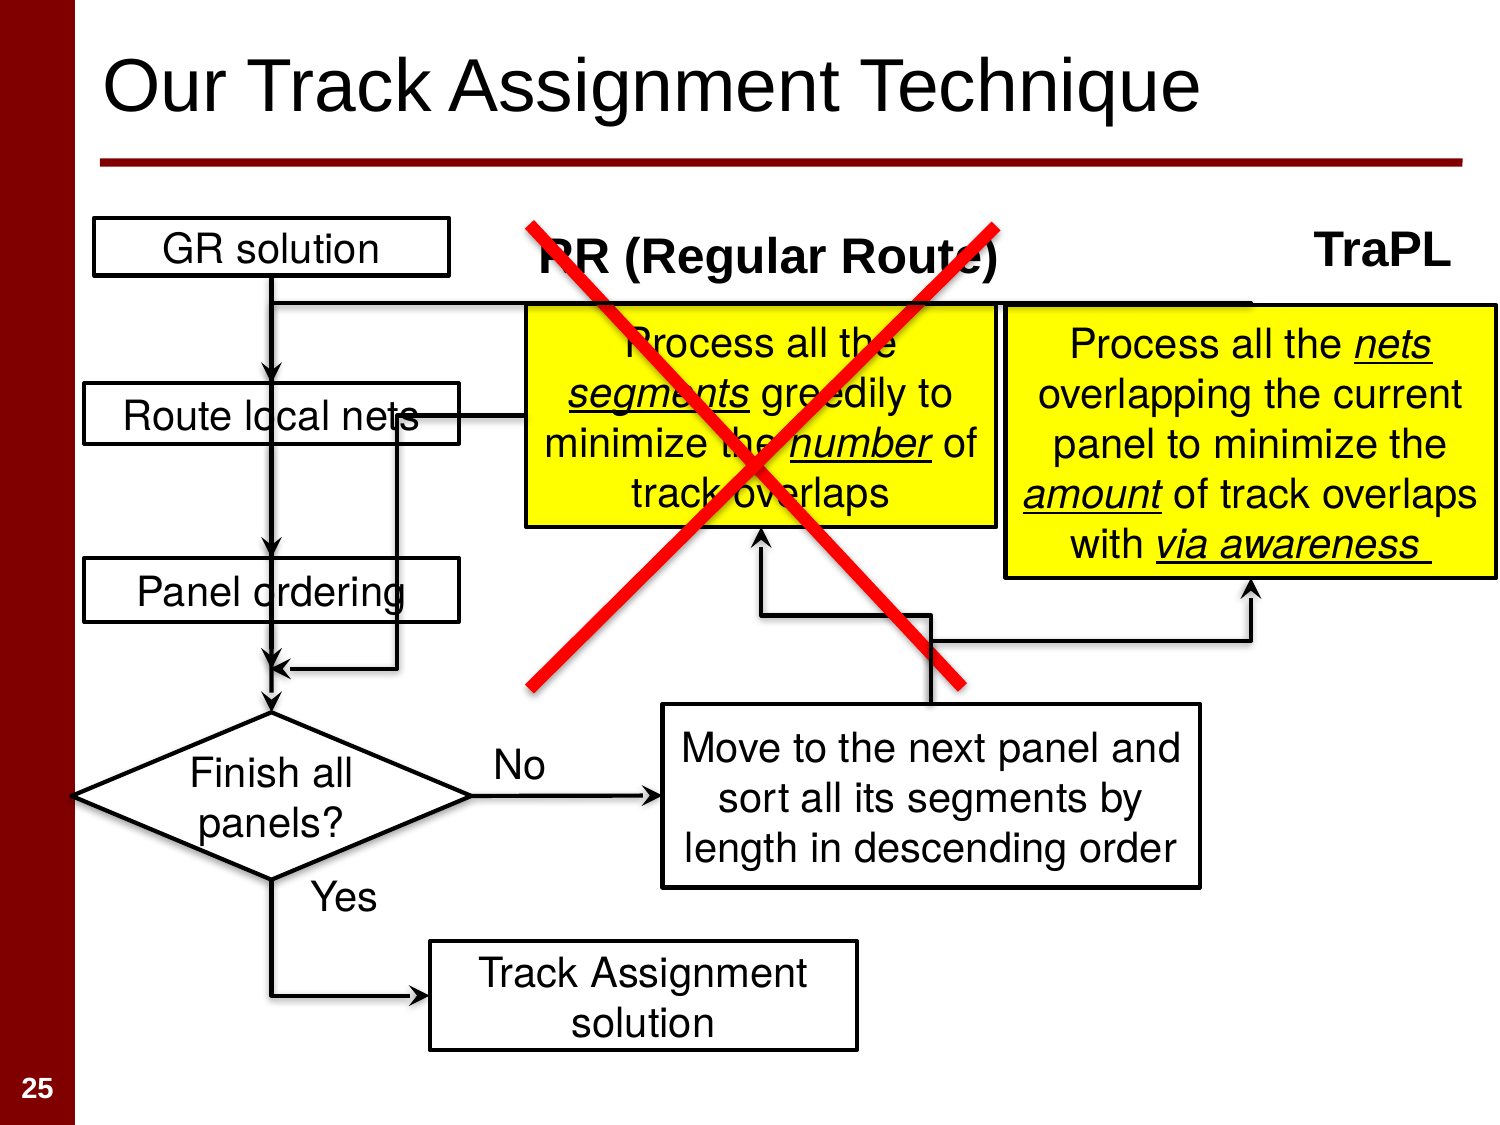

# Our Track Assignment Technique
TraPL
RR (Regular Route)
GR solution
Process all the segments greedily to minimize the number of track overlaps
Process all the nets overlapping the current panel to minimize the amount of track overlaps with via awareness
Route local nets
Panel ordering
Move to the next panel and sort all its segments by length in descending order
Finish all panels?
No
Yes
Track Assignment
solution